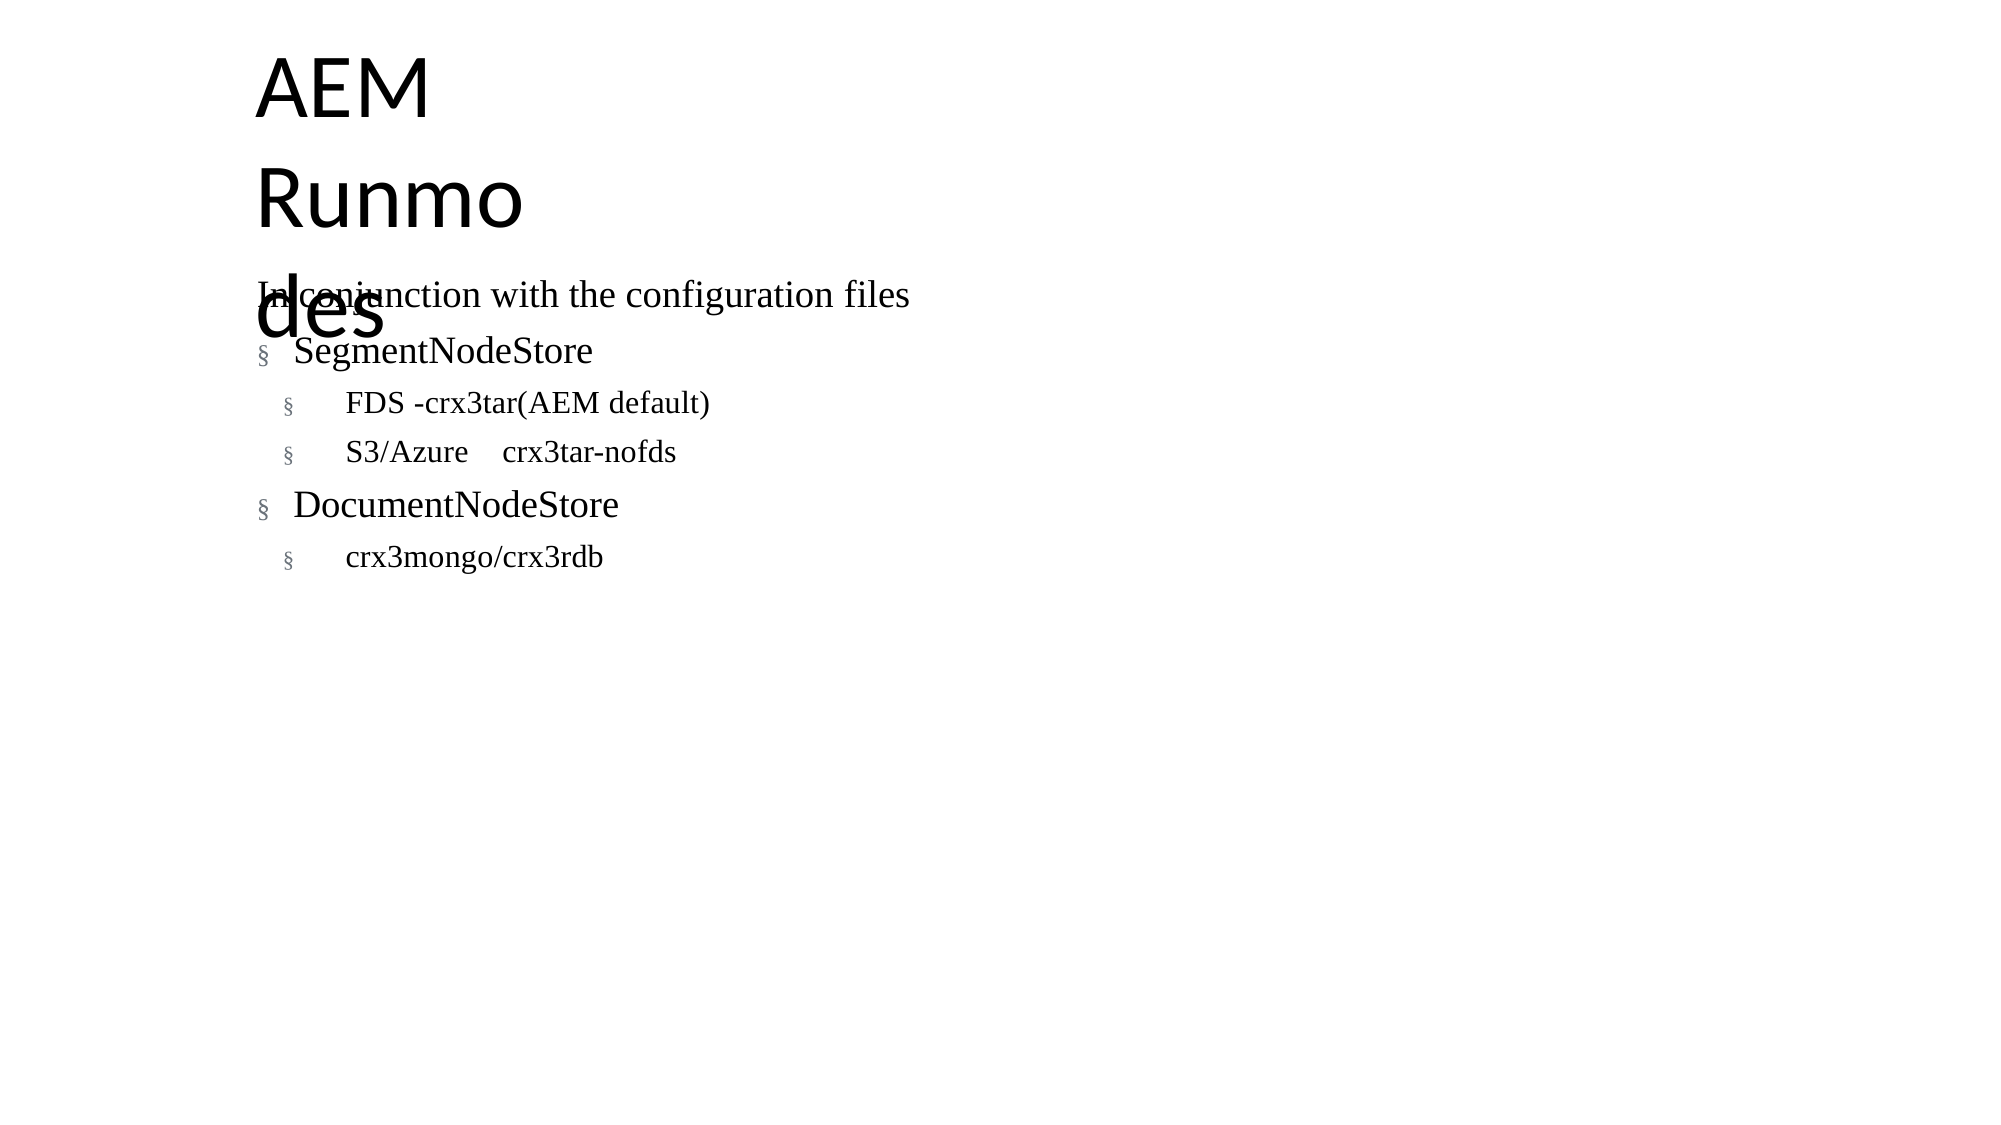

# AEM Runmodes
In conjunction with the configuration files
§	SegmentNodeStore
§	FDS -crx3tar(AEM default)
§	S3/Azure	crx3tar-nofds
§	DocumentNodeStore
§	crx3mongo/crx3rdb
' 2017 Adobe Systems Incorporated. All Rights Reserved. Adobe Confidential.
171
' 2017 Adobe Systems Incorporated. All Rights Reserved. Adobe Confidential.
' 2016 Adobe Systems Incorporated. All Rights Reserved. Adobe Confidential.